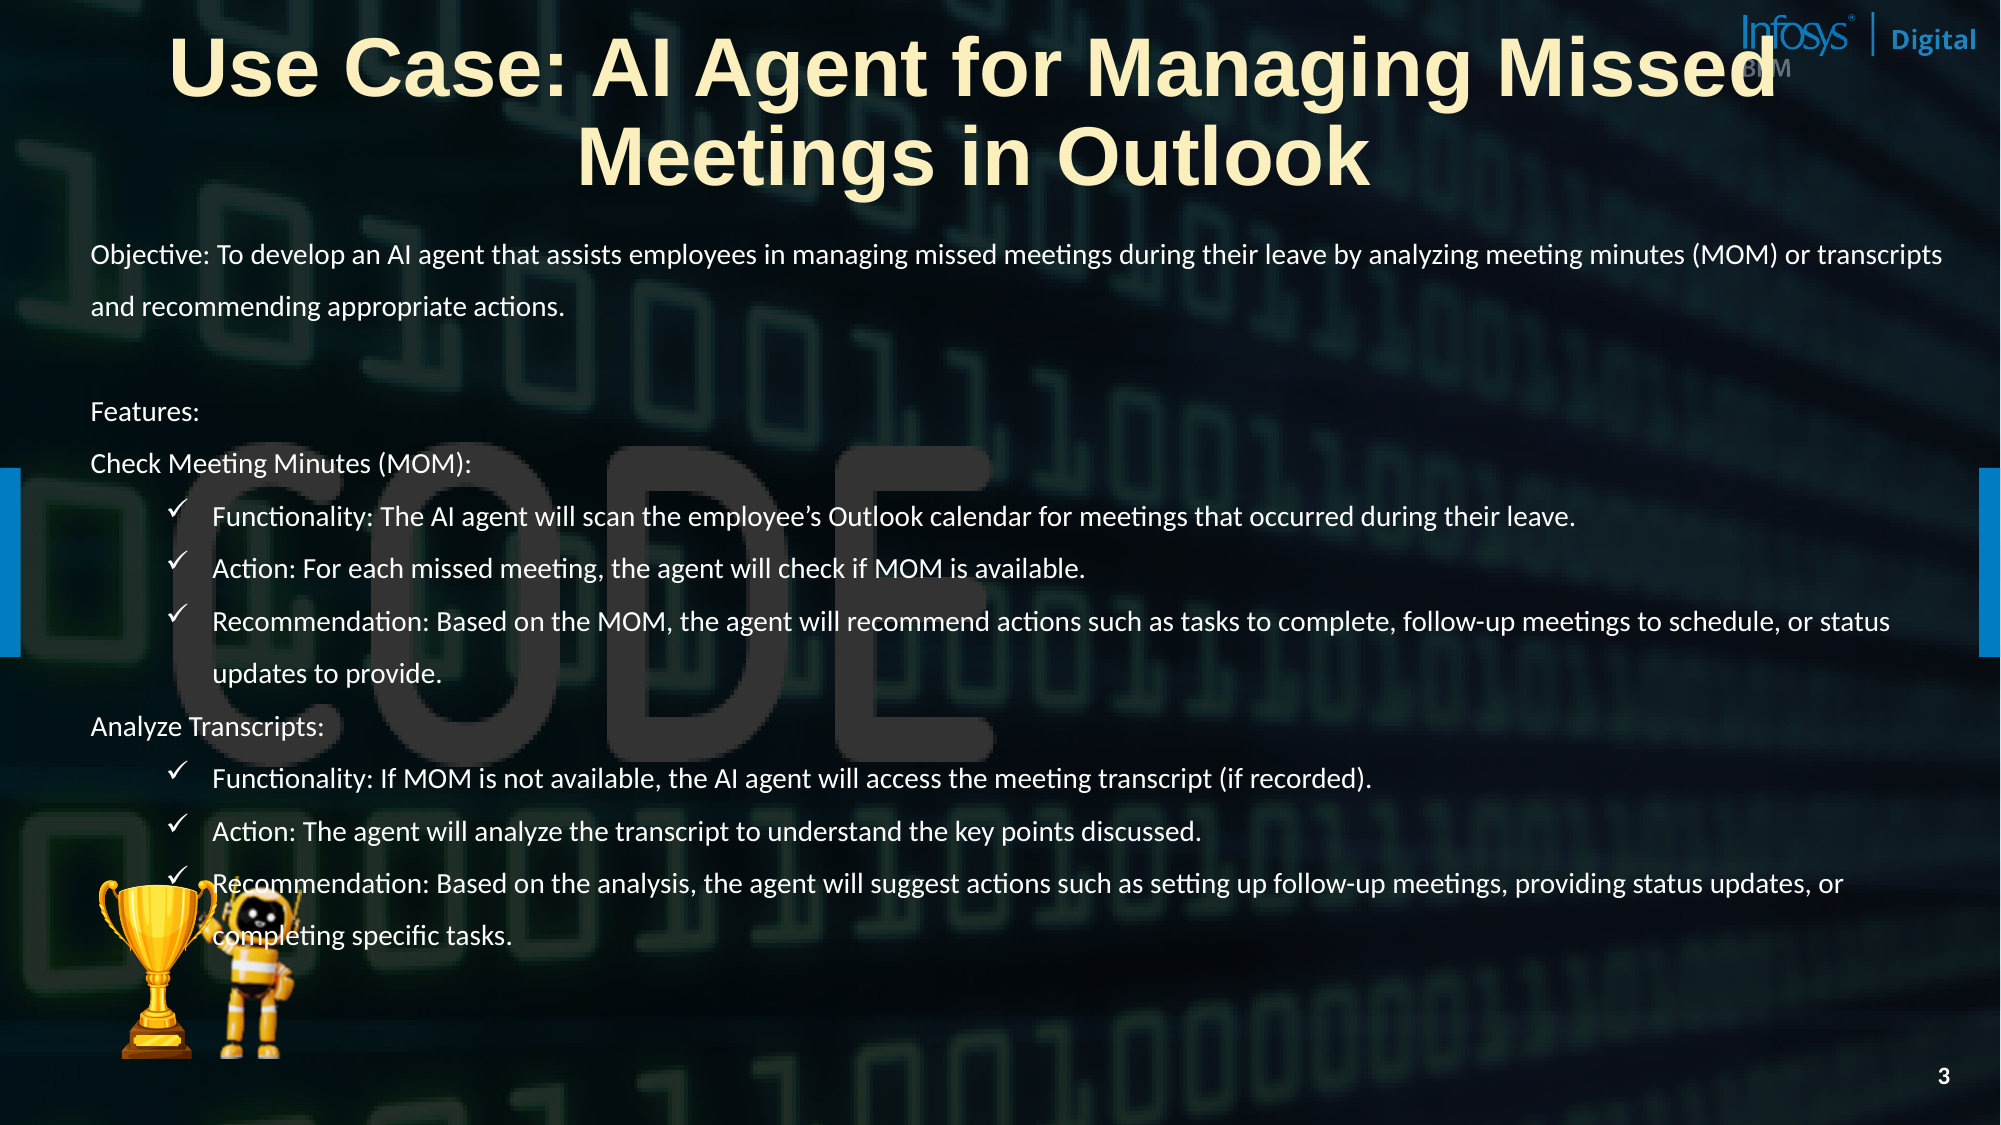

Use Case: AI Agent for Managing Missed Meetings in Outlook
Objective: To develop an AI agent that assists employees in managing missed meetings during their leave by analyzing meeting minutes (MOM) or transcripts and recommending appropriate actions.

Features:
Check Meeting Minutes (MOM):
Functionality: The AI agent will scan the employee’s Outlook calendar for meetings that occurred during their leave.
Action: For each missed meeting, the agent will check if MOM is available.
Recommendation: Based on the MOM, the agent will recommend actions such as tasks to complete, follow-up meetings to schedule, or status updates to provide.
Analyze Transcripts:
Functionality: If MOM is not available, the AI agent will access the meeting transcript (if recorded).
Action: The agent will analyze the transcript to understand the key points discussed.
Recommendation: Based on the analysis, the agent will suggest actions such as setting up follow-up meetings, providing status updates, or completing specific tasks.
3